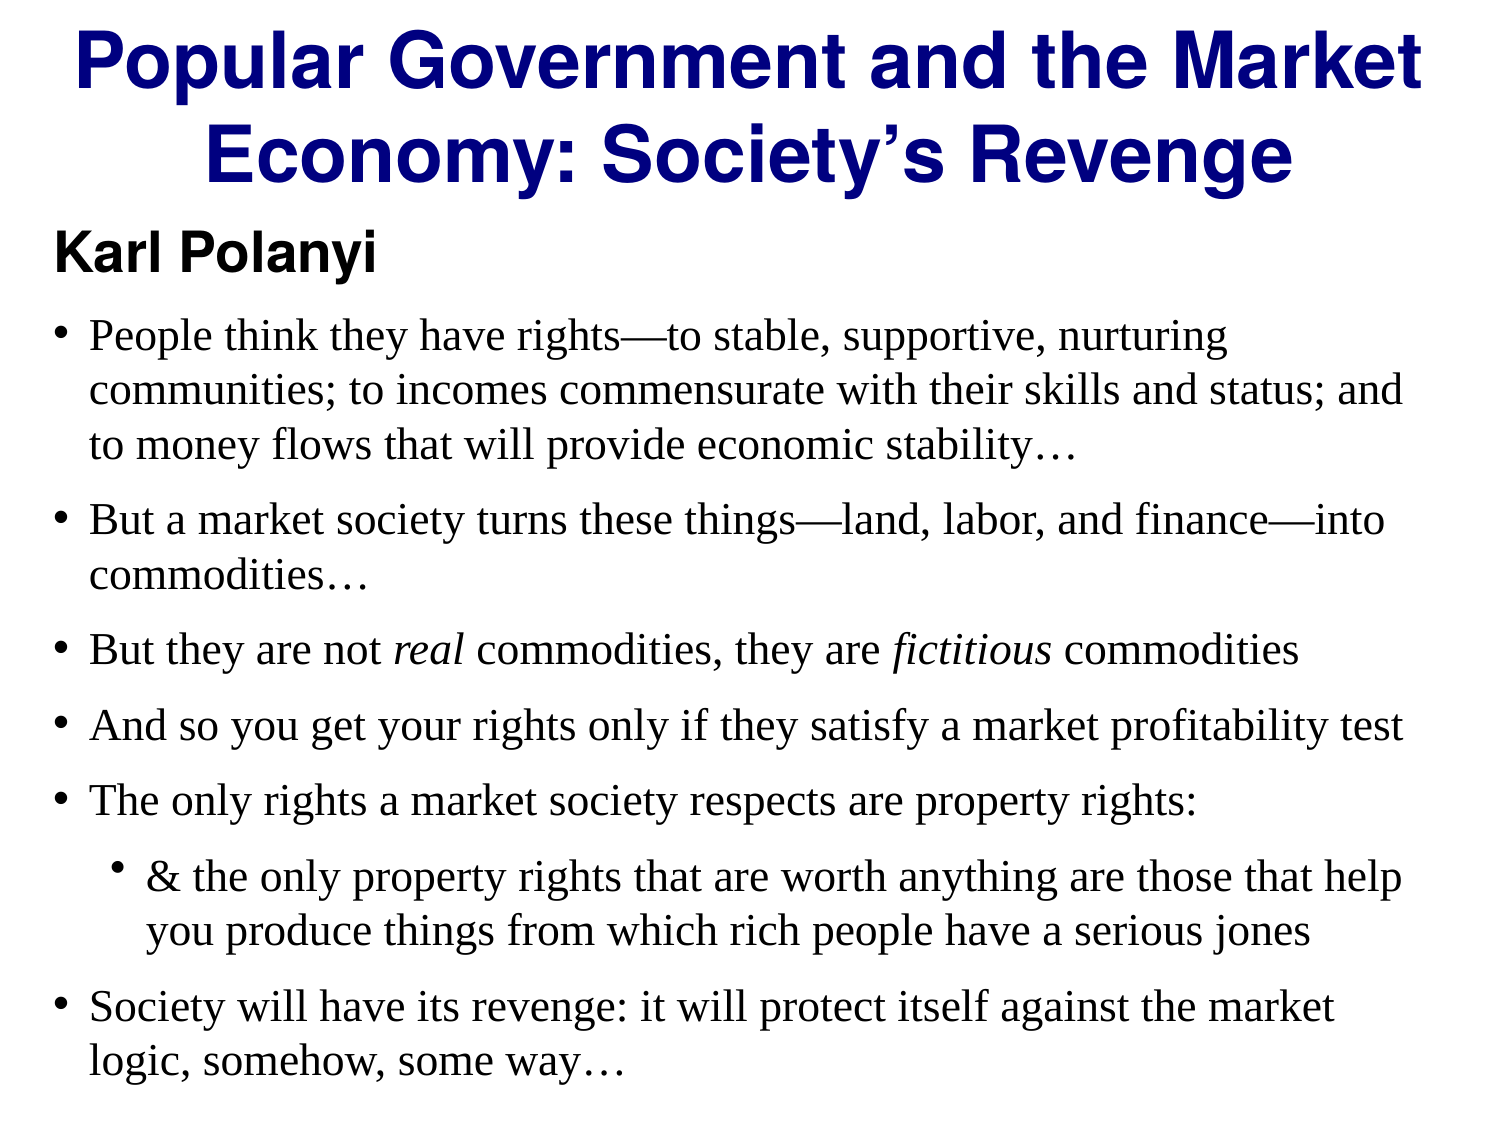

Popular Government and the Market Economy: Society’s Revenge
Karl Polanyi
People think they have rights—to stable, supportive, nurturing communities; to incomes commensurate with their skills and status; and to money flows that will provide economic stability…
But a market society turns these things—land, labor, and finance—into commodities…
But they are not real commodities, they are fictitious commodities
And so you get your rights only if they satisfy a market profitability test
The only rights a market society respects are property rights:
& the only property rights that are worth anything are those that help you produce things from which rich people have a serious jones
Society will have its revenge: it will protect itself against the market logic, somehow, some way…